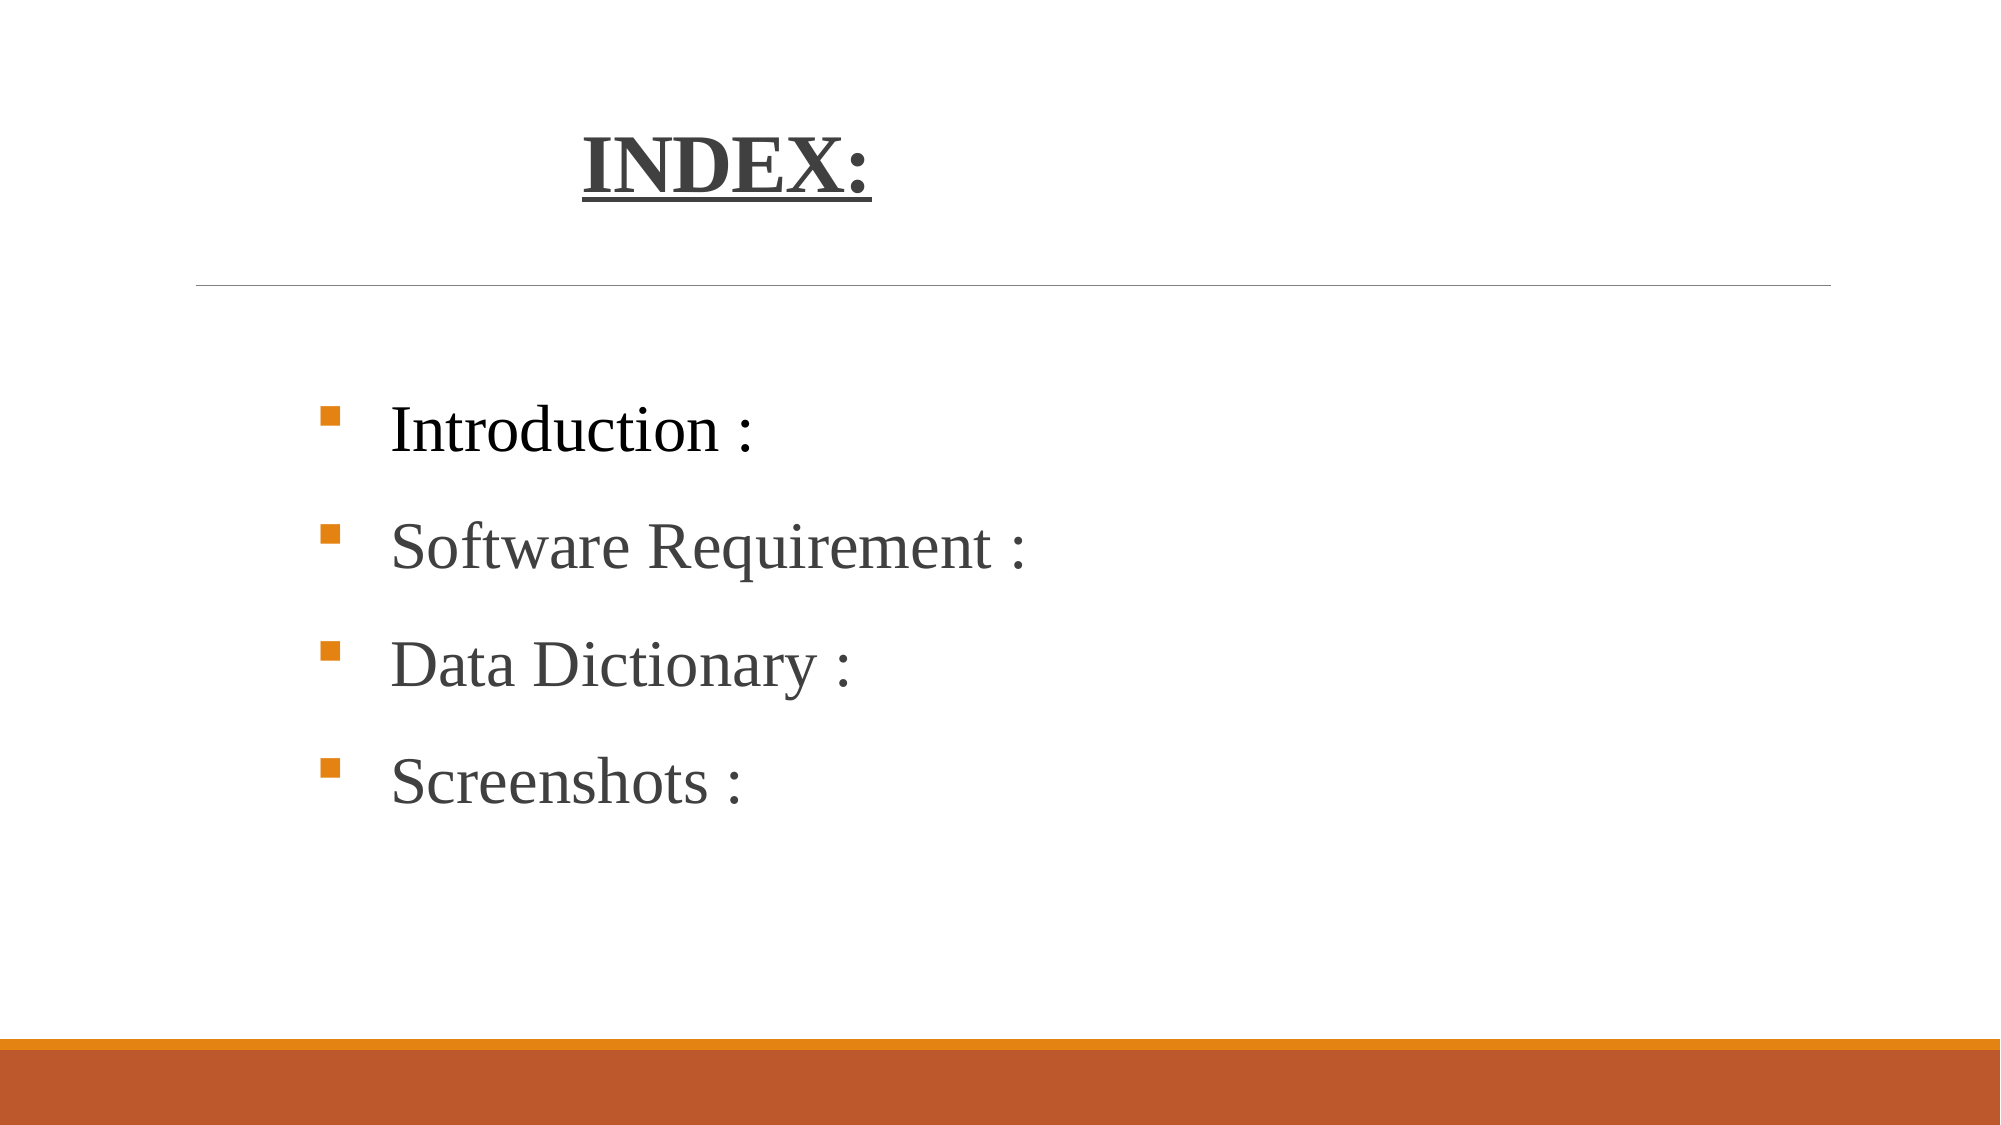

# INDEX:
Introduction :
Software Requirement :
Data Dictionary :
Screenshots :